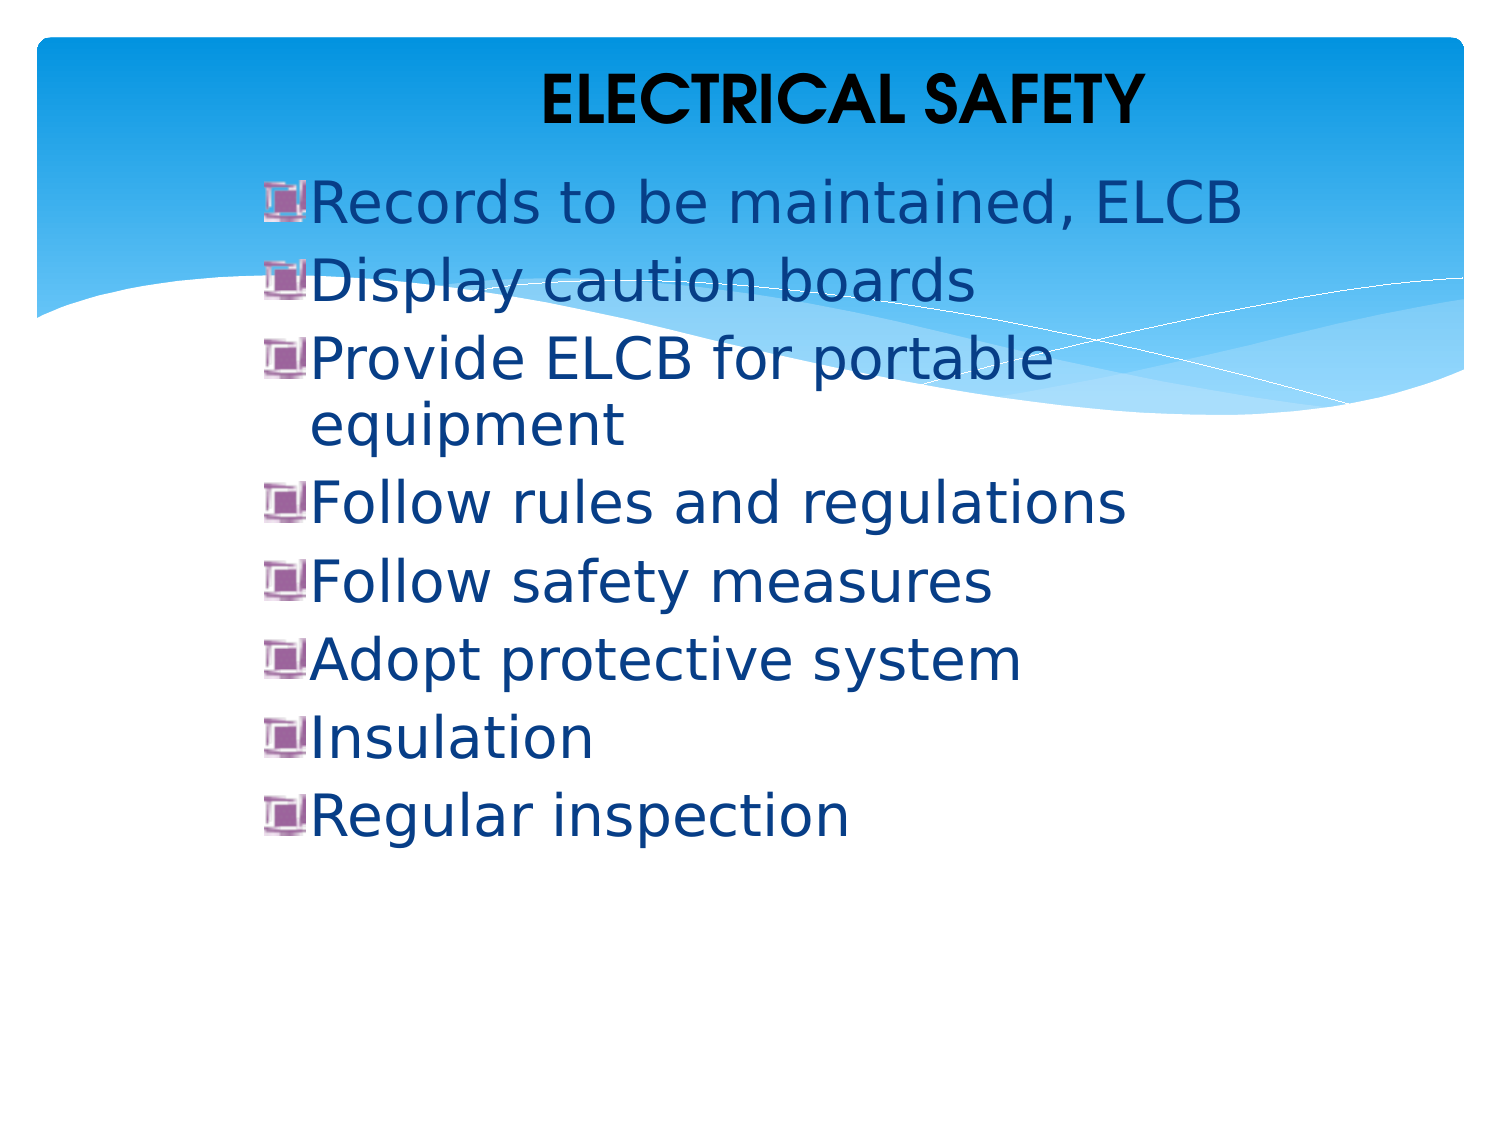

ELECTRICAL SAFETY
Records to be maintained, ELCB
Display caution boards
Provide ELCB for portable equipment
Follow rules and regulations
Follow safety measures
Adopt protective system
Insulation
Regular inspection